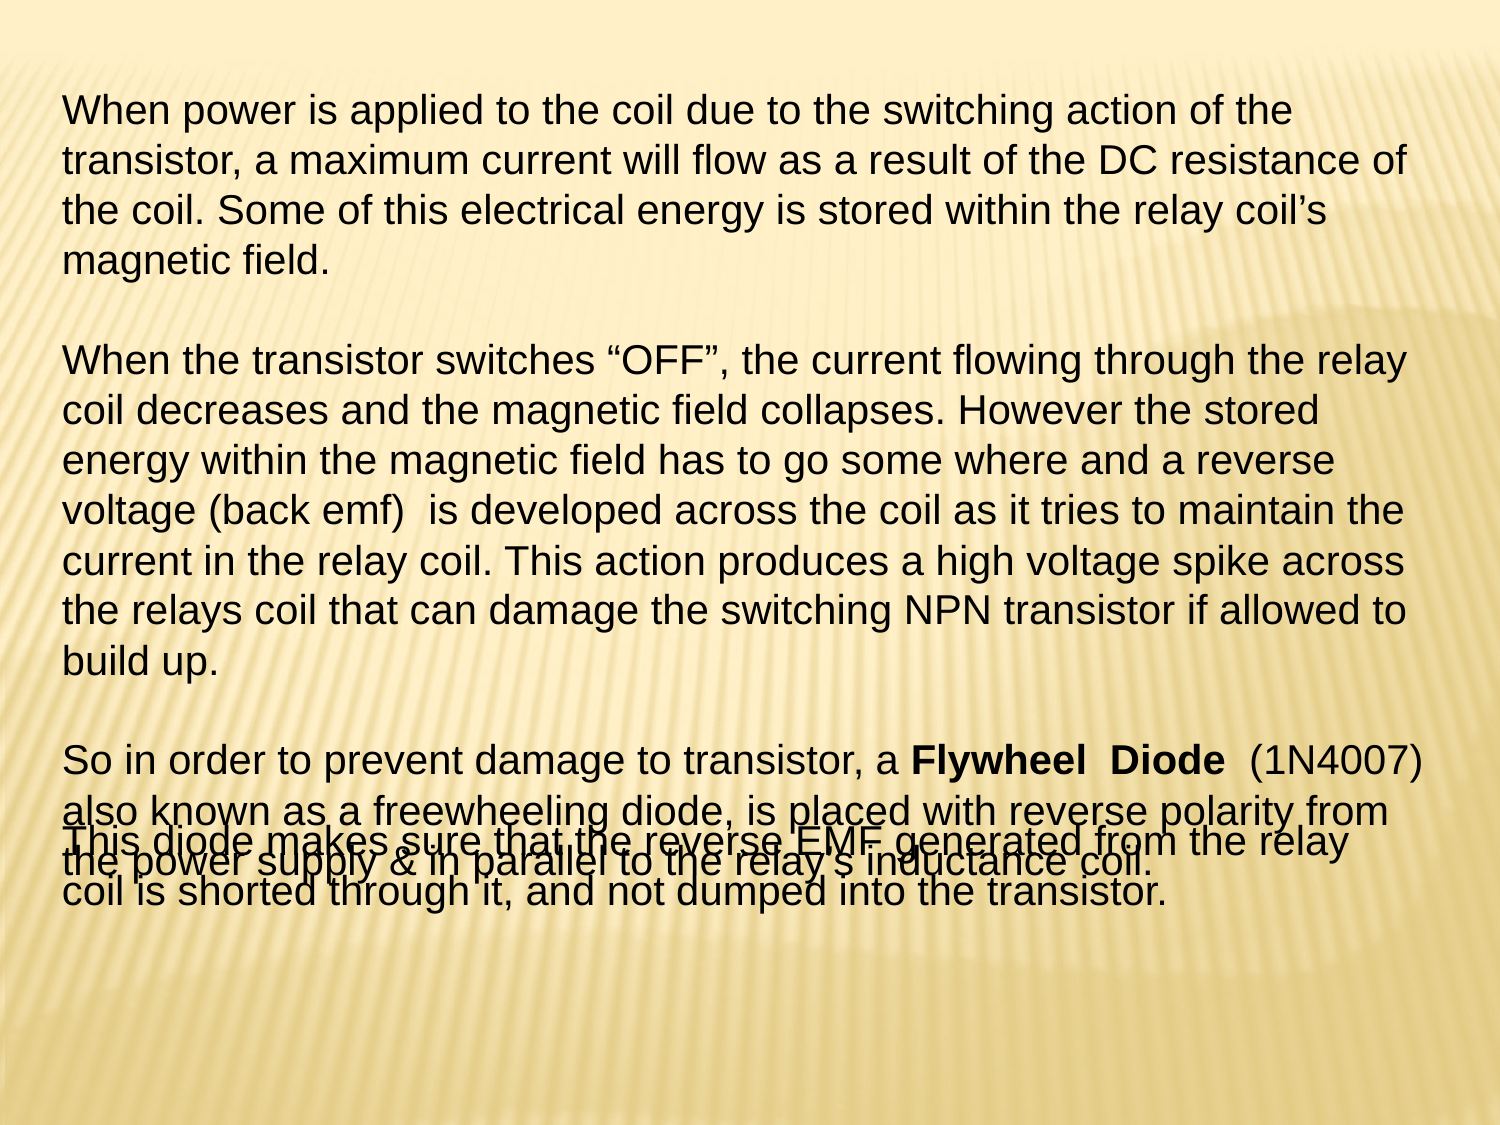

When power is applied to the coil due to the switching action of the transistor, a maximum current will flow as a result of the DC resistance of the coil. Some of this electrical energy is stored within the relay coil’s magnetic field.

When the transistor switches “OFF”, the current flowing through the relay coil decreases and the magnetic field collapses. However the stored energy within the magnetic field has to go some where and a reverse voltage (back emf)  is developed across the coil as it tries to maintain the current in the relay coil. This action produces a high voltage spike across the relays coil that can damage the switching NPN transistor if allowed to build up.

So in order to prevent damage to transistor, a Flywheel  Diode  (1N4007) also known as a freewheeling diode, is placed with reverse polarity from the power supply & in parallel to the relay’s inductance coil.
This diode makes sure that the reverse EMF generated from the relay coil is shorted through it, and not dumped into the transistor.